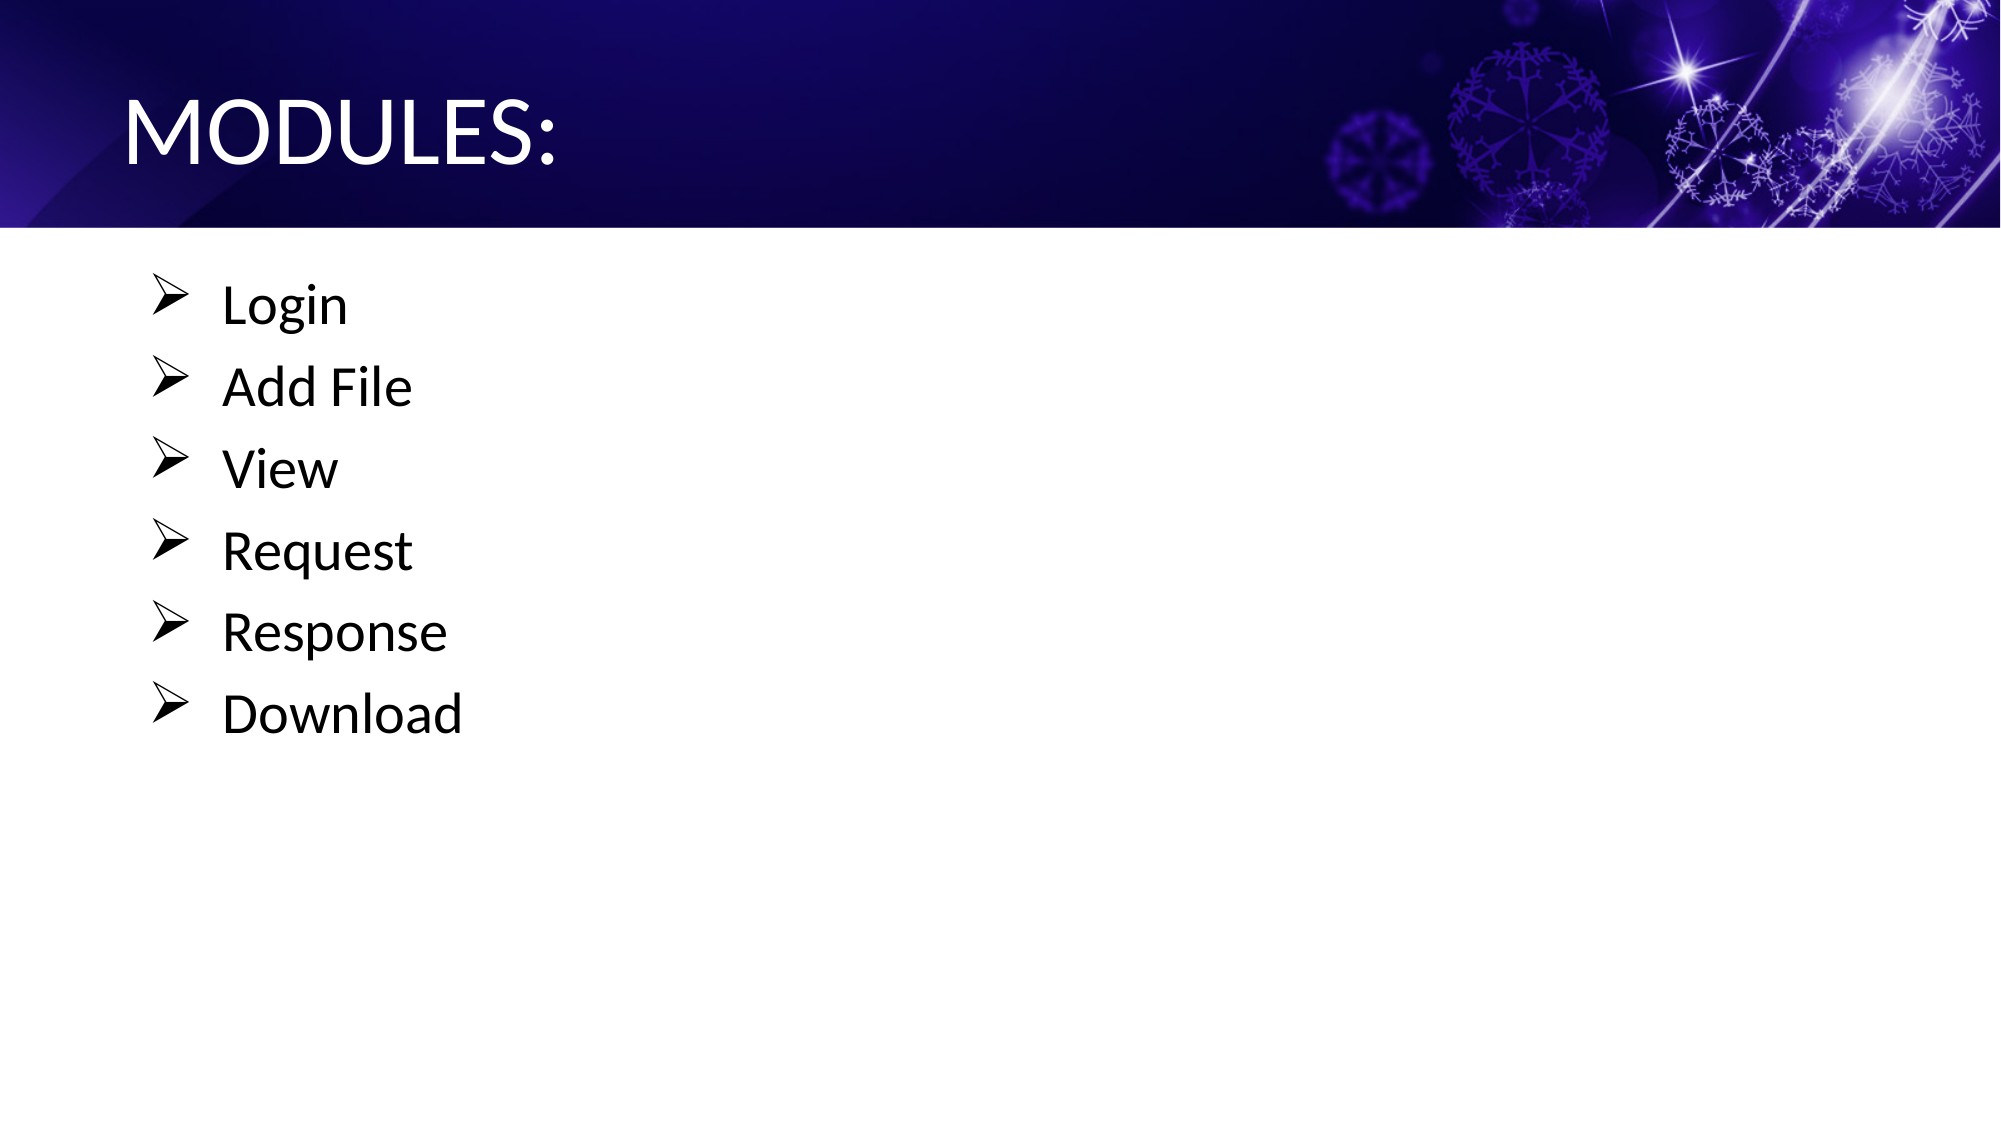

# MODULES:
Login
Add File
View
Request
Response
Download